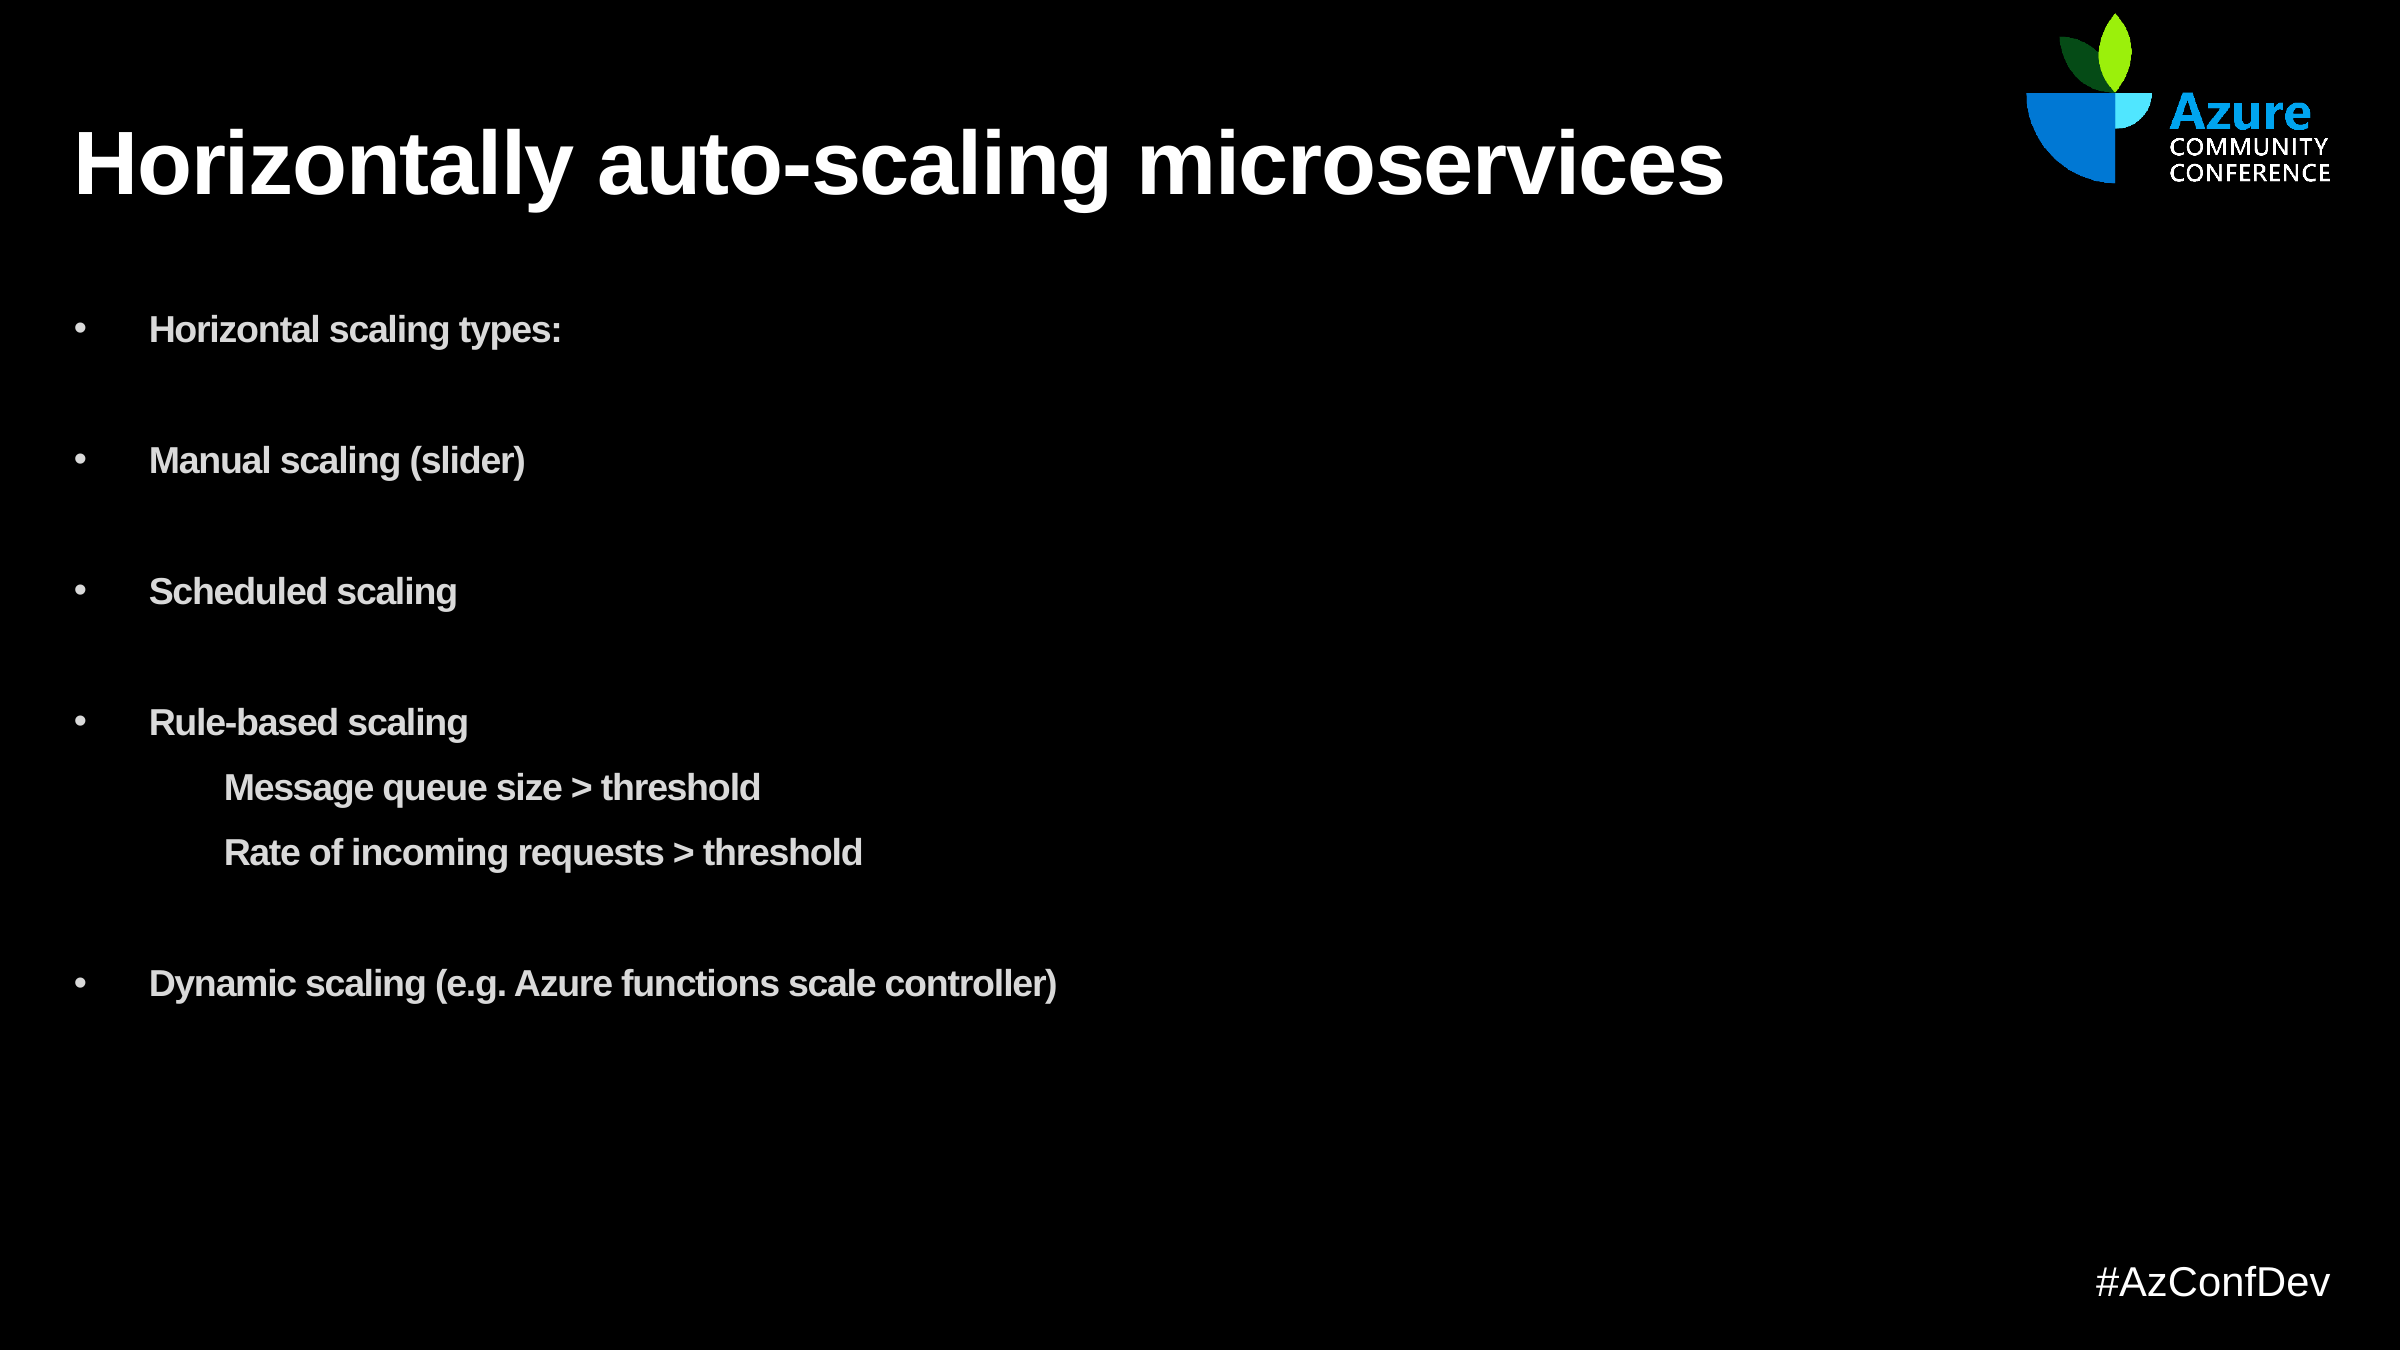

# Horizontally auto-scaling microservices
Horizontal scaling types:

Manual scaling (slider)

Scheduled scaling

Rule-based scaling
	Message queue size > threshold
	Rate of incoming requests > threshold

Dynamic scaling (e.g. Azure functions scale controller)